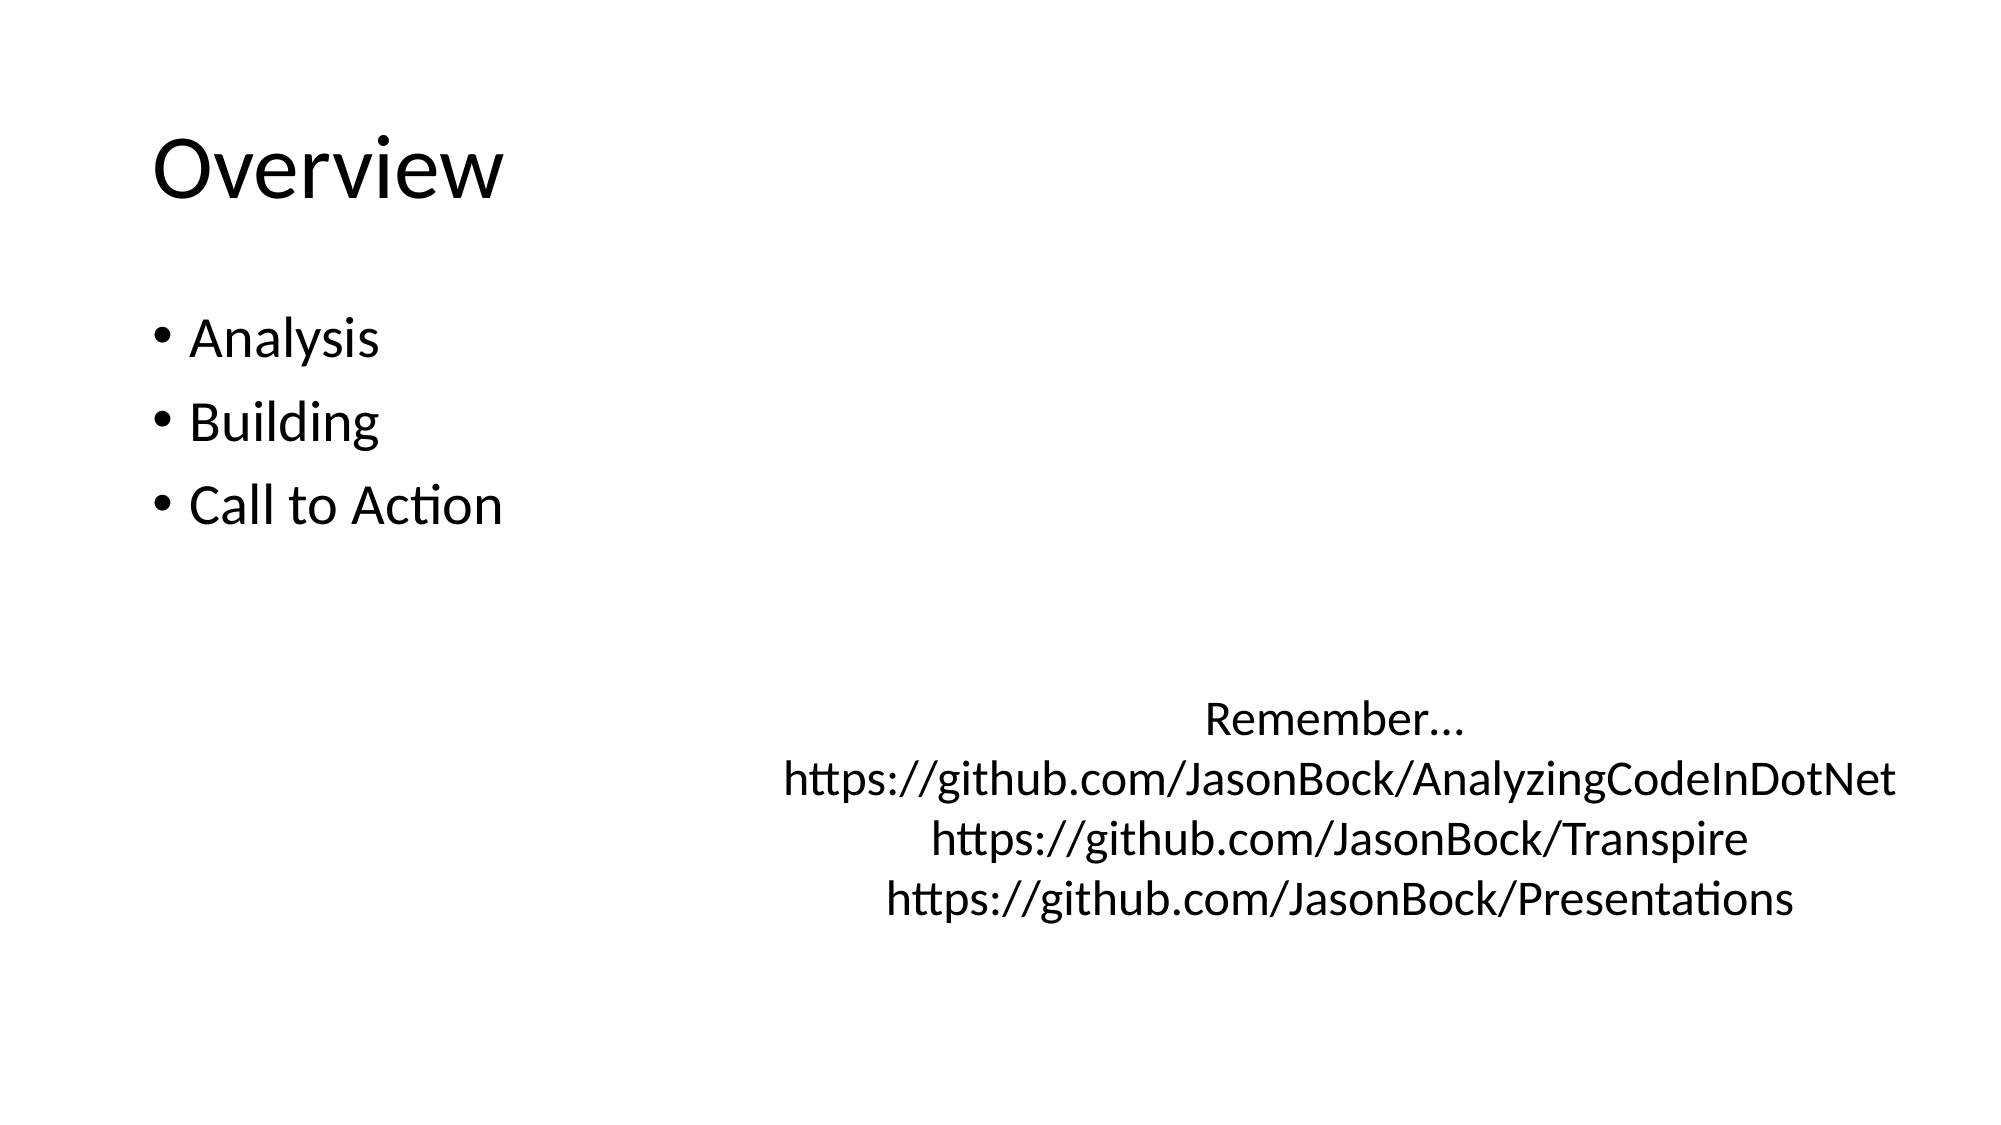

# Overview
Analysis
Building
Call to Action
Remember…
https://github.com/JasonBock/AnalyzingCodeInDotNet
https://github.com/JasonBock/Transpire
https://github.com/JasonBock/Presentations